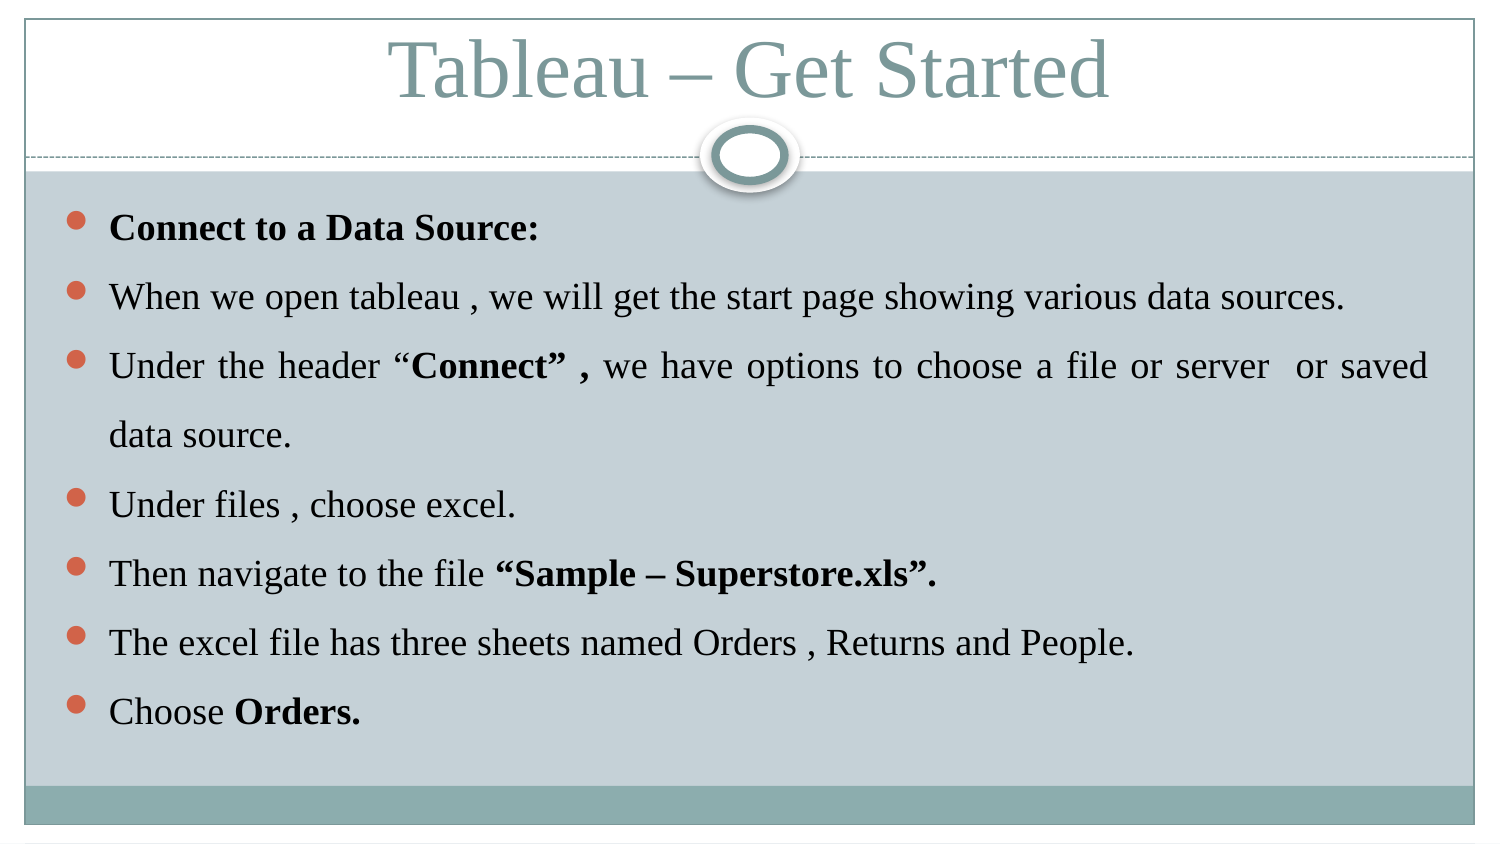

# Tableau – Get Started
Connect to a Data Source:
When we open tableau , we will get the start page showing various data sources.
Under the header “Connect” , we have options to choose a file or server  or saved data source.
Under files , choose excel.
Then navigate to the file “Sample – Superstore.xls”.
The excel file has three sheets named Orders , Returns and People.
Choose Orders.